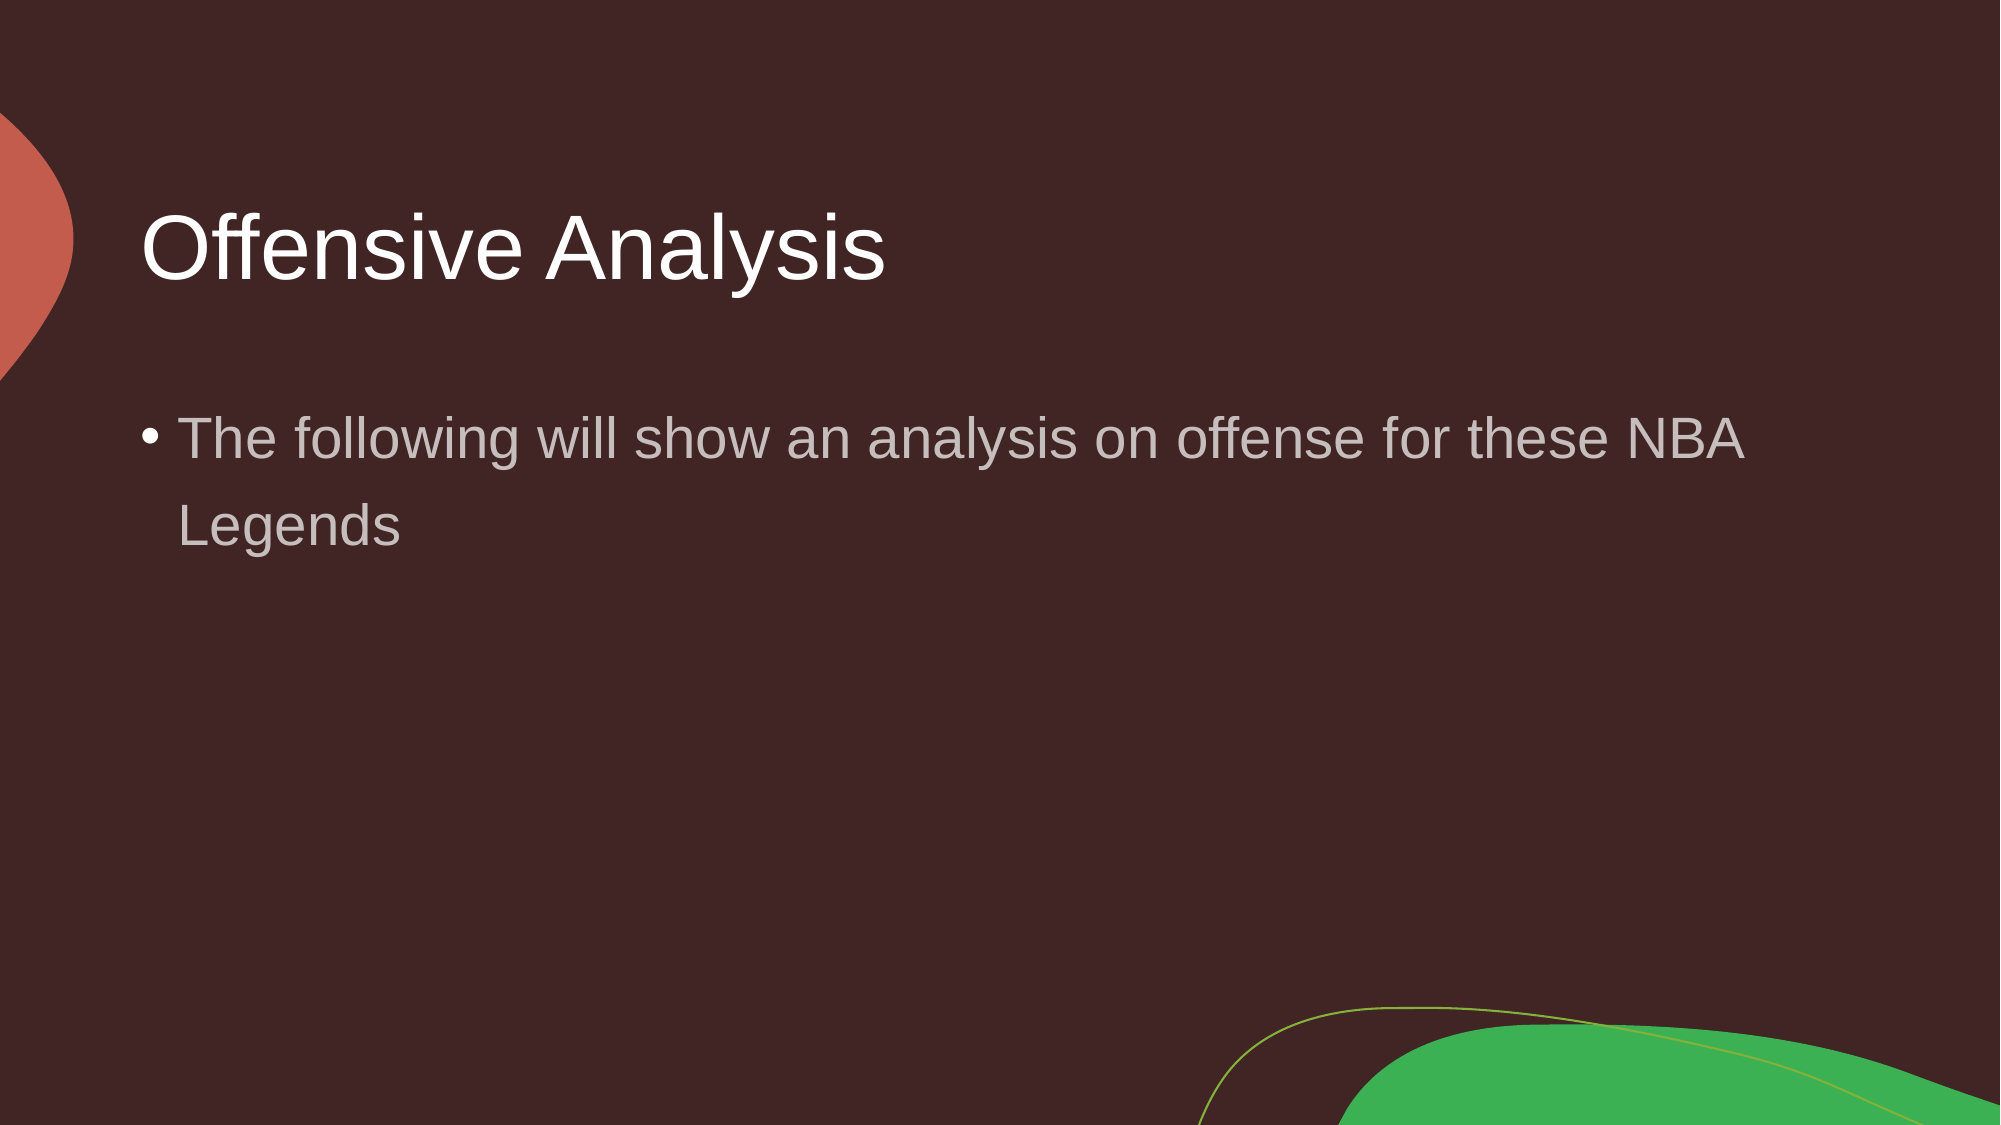

# Offensive Analysis
The following will show an analysis on offense for these NBA Legends